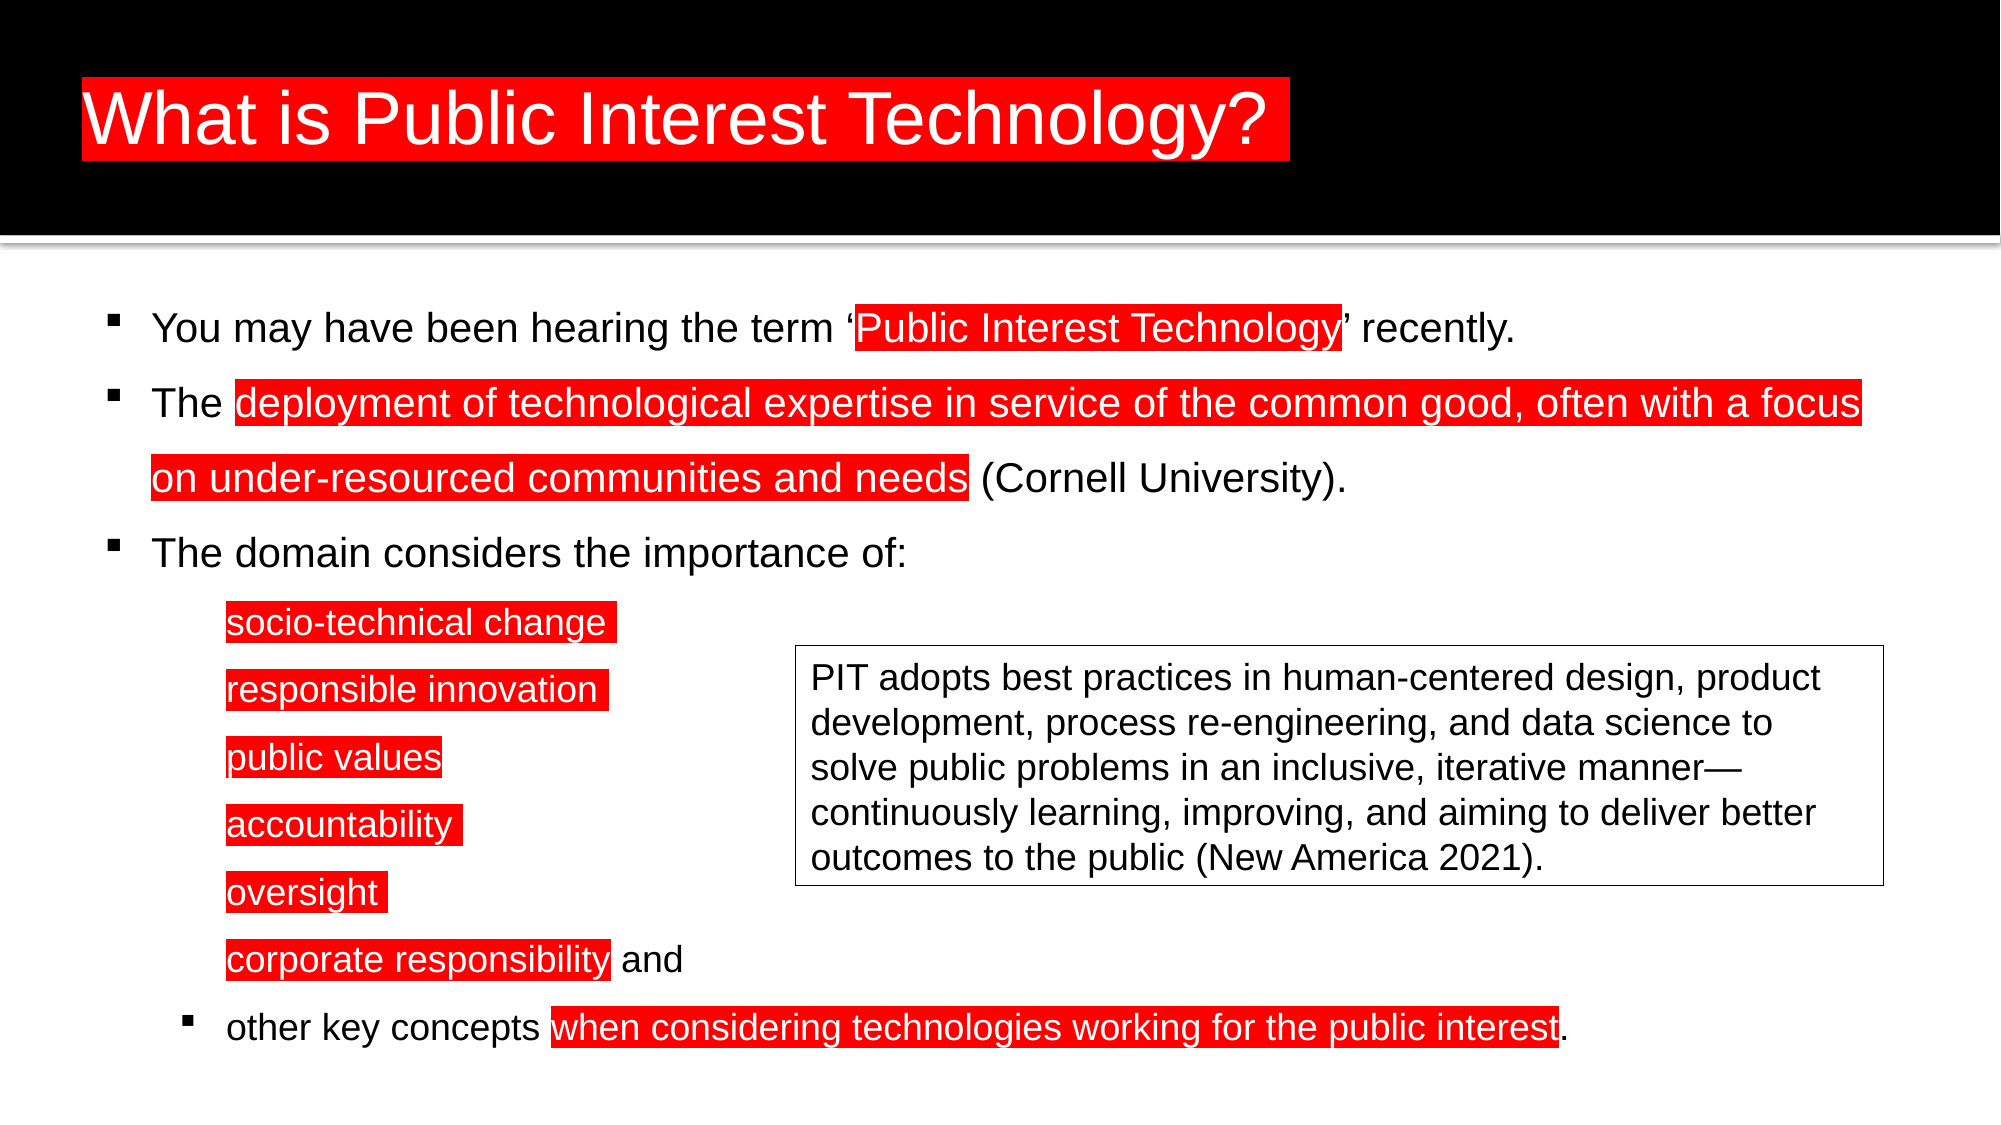

What is Public Interest Technology?.
You may have been hearing the term ‘Public Interest Technology’ recently.
The deployment of technological expertise in service of the common good, often with a focus on under-resourced communities and needs (Cornell University).
The domain considers the importance of:
socio-technical change
responsible innovation
public values
accountability
oversight
corporate responsibility and
other key concepts when considering technologies working for the public interest.

PIT adopts best practices in human-centered design, product development, process re-engineering, and data science to solve public problems in an inclusive, iterative manner—continuously learning, improving, and aiming to deliver better outcomes to the public (New America 2021).